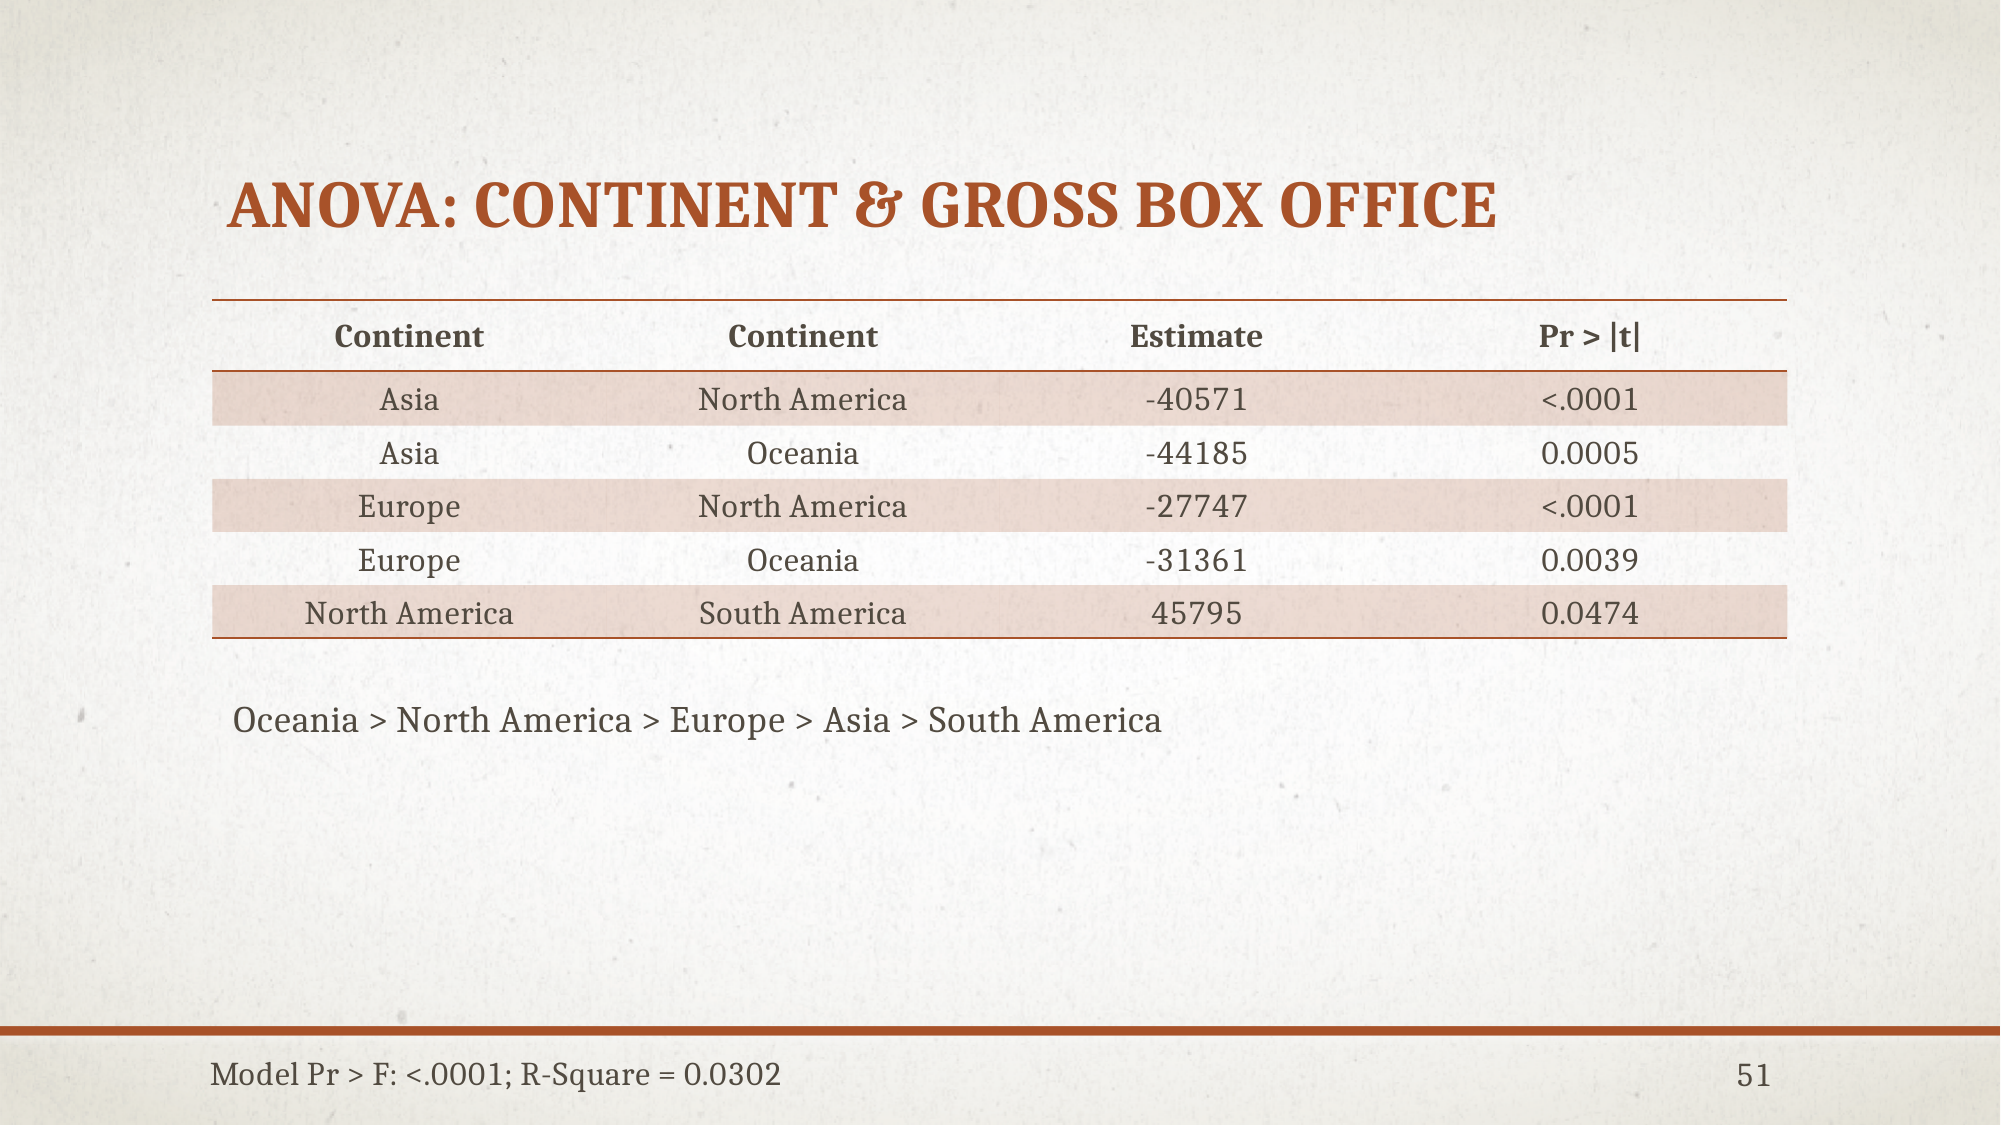

# ANOVA: Continent & Gross Box Office
| Continent | Continent | Estimate | Pr > |t| |
| --- | --- | --- | --- |
| Asia | North America | -40571 | <.0001 |
| Asia | Oceania | -44185 | 0.0005 |
| Europe | North America | -27747 | <.0001 |
| Europe | Oceania | -31361 | 0.0039 |
| North America | South America | 45795 | 0.0474 |
Oceania > North America > Europe > Asia > South America
Model Pr > F: <.0001; R-Square = 0.0302
51